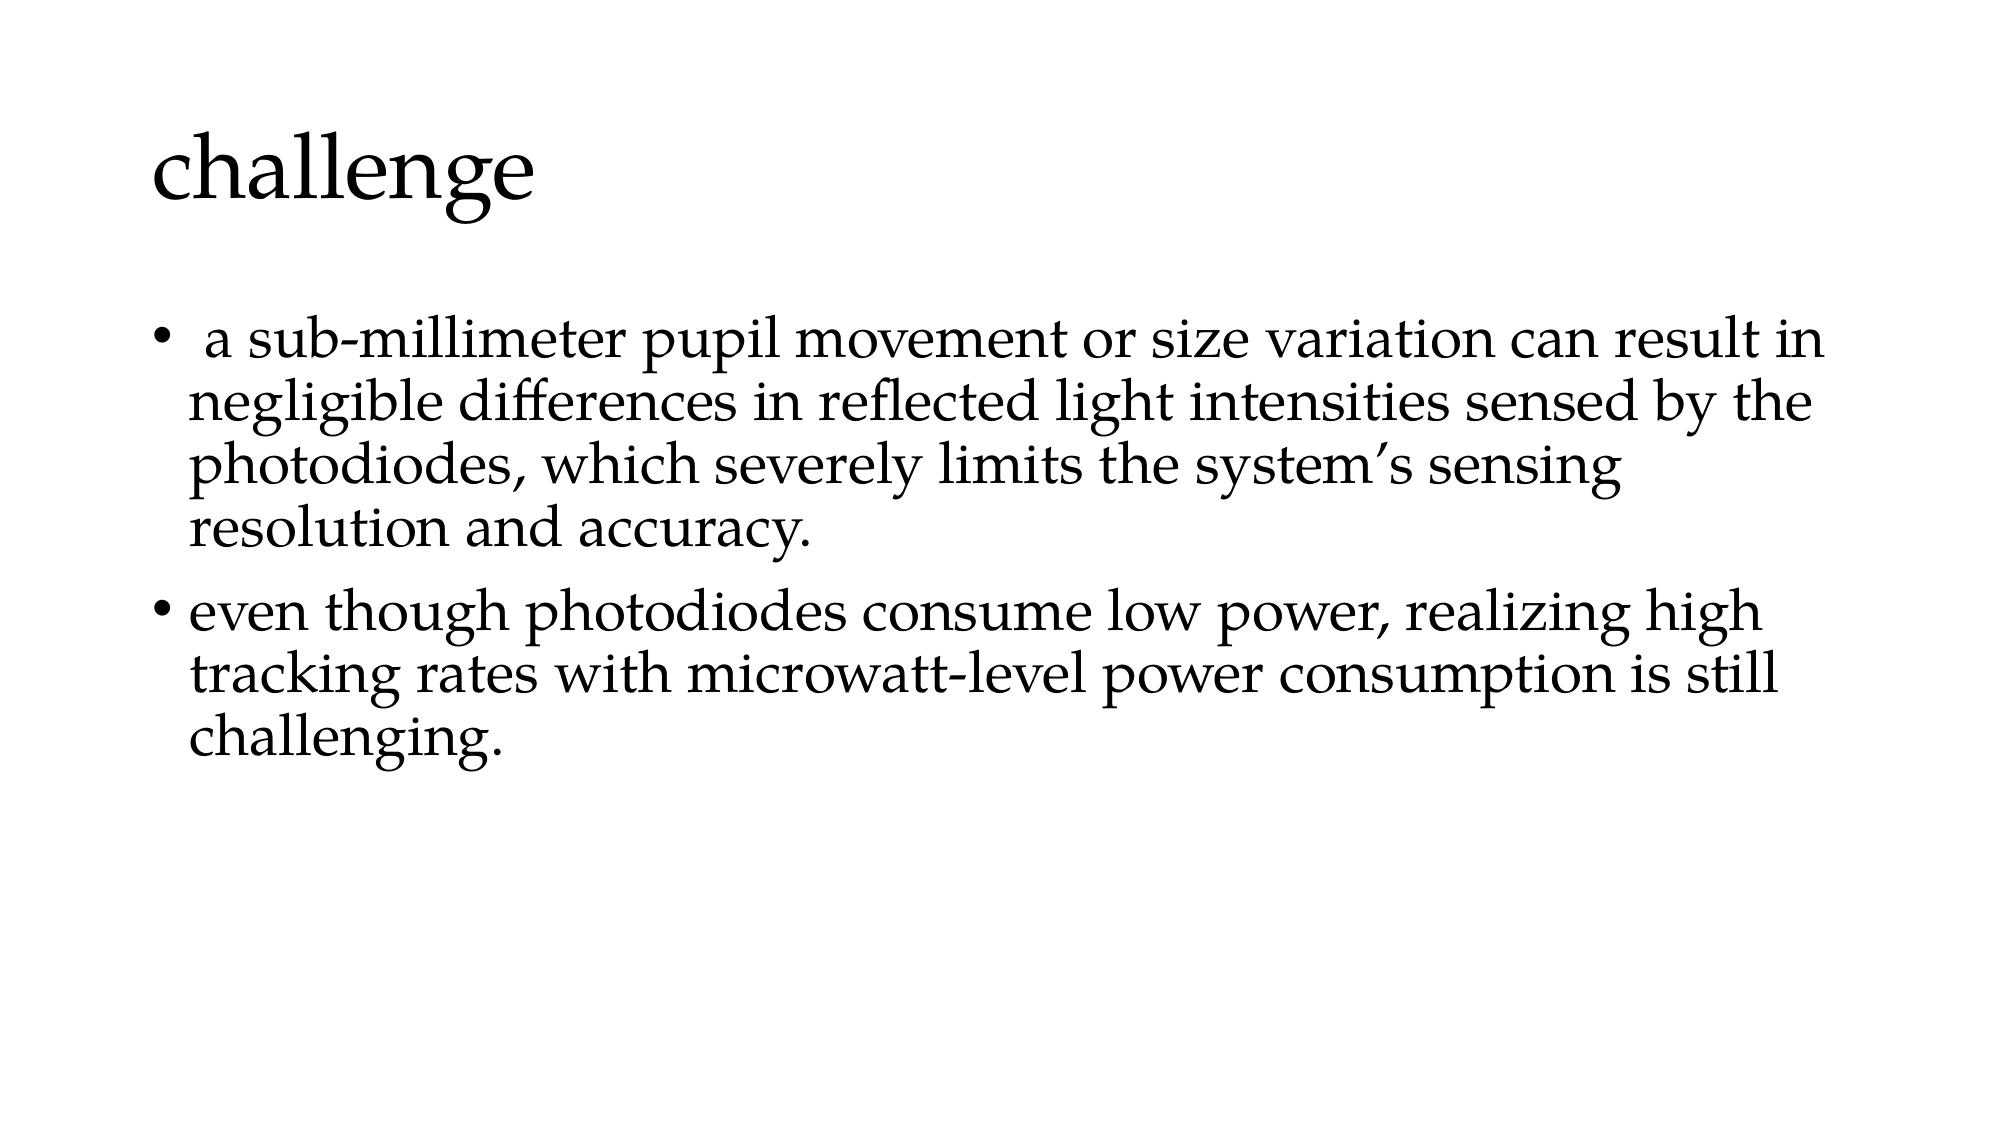

# challenge
 a sub-millimeter pupil movement or size variation can result in negligible differences in reflected light intensities sensed by the photodiodes, which severely limits the system’s sensing resolution and accuracy.
even though photodiodes consume low power, realizing high tracking rates with microwatt-level power consumption is still challenging.